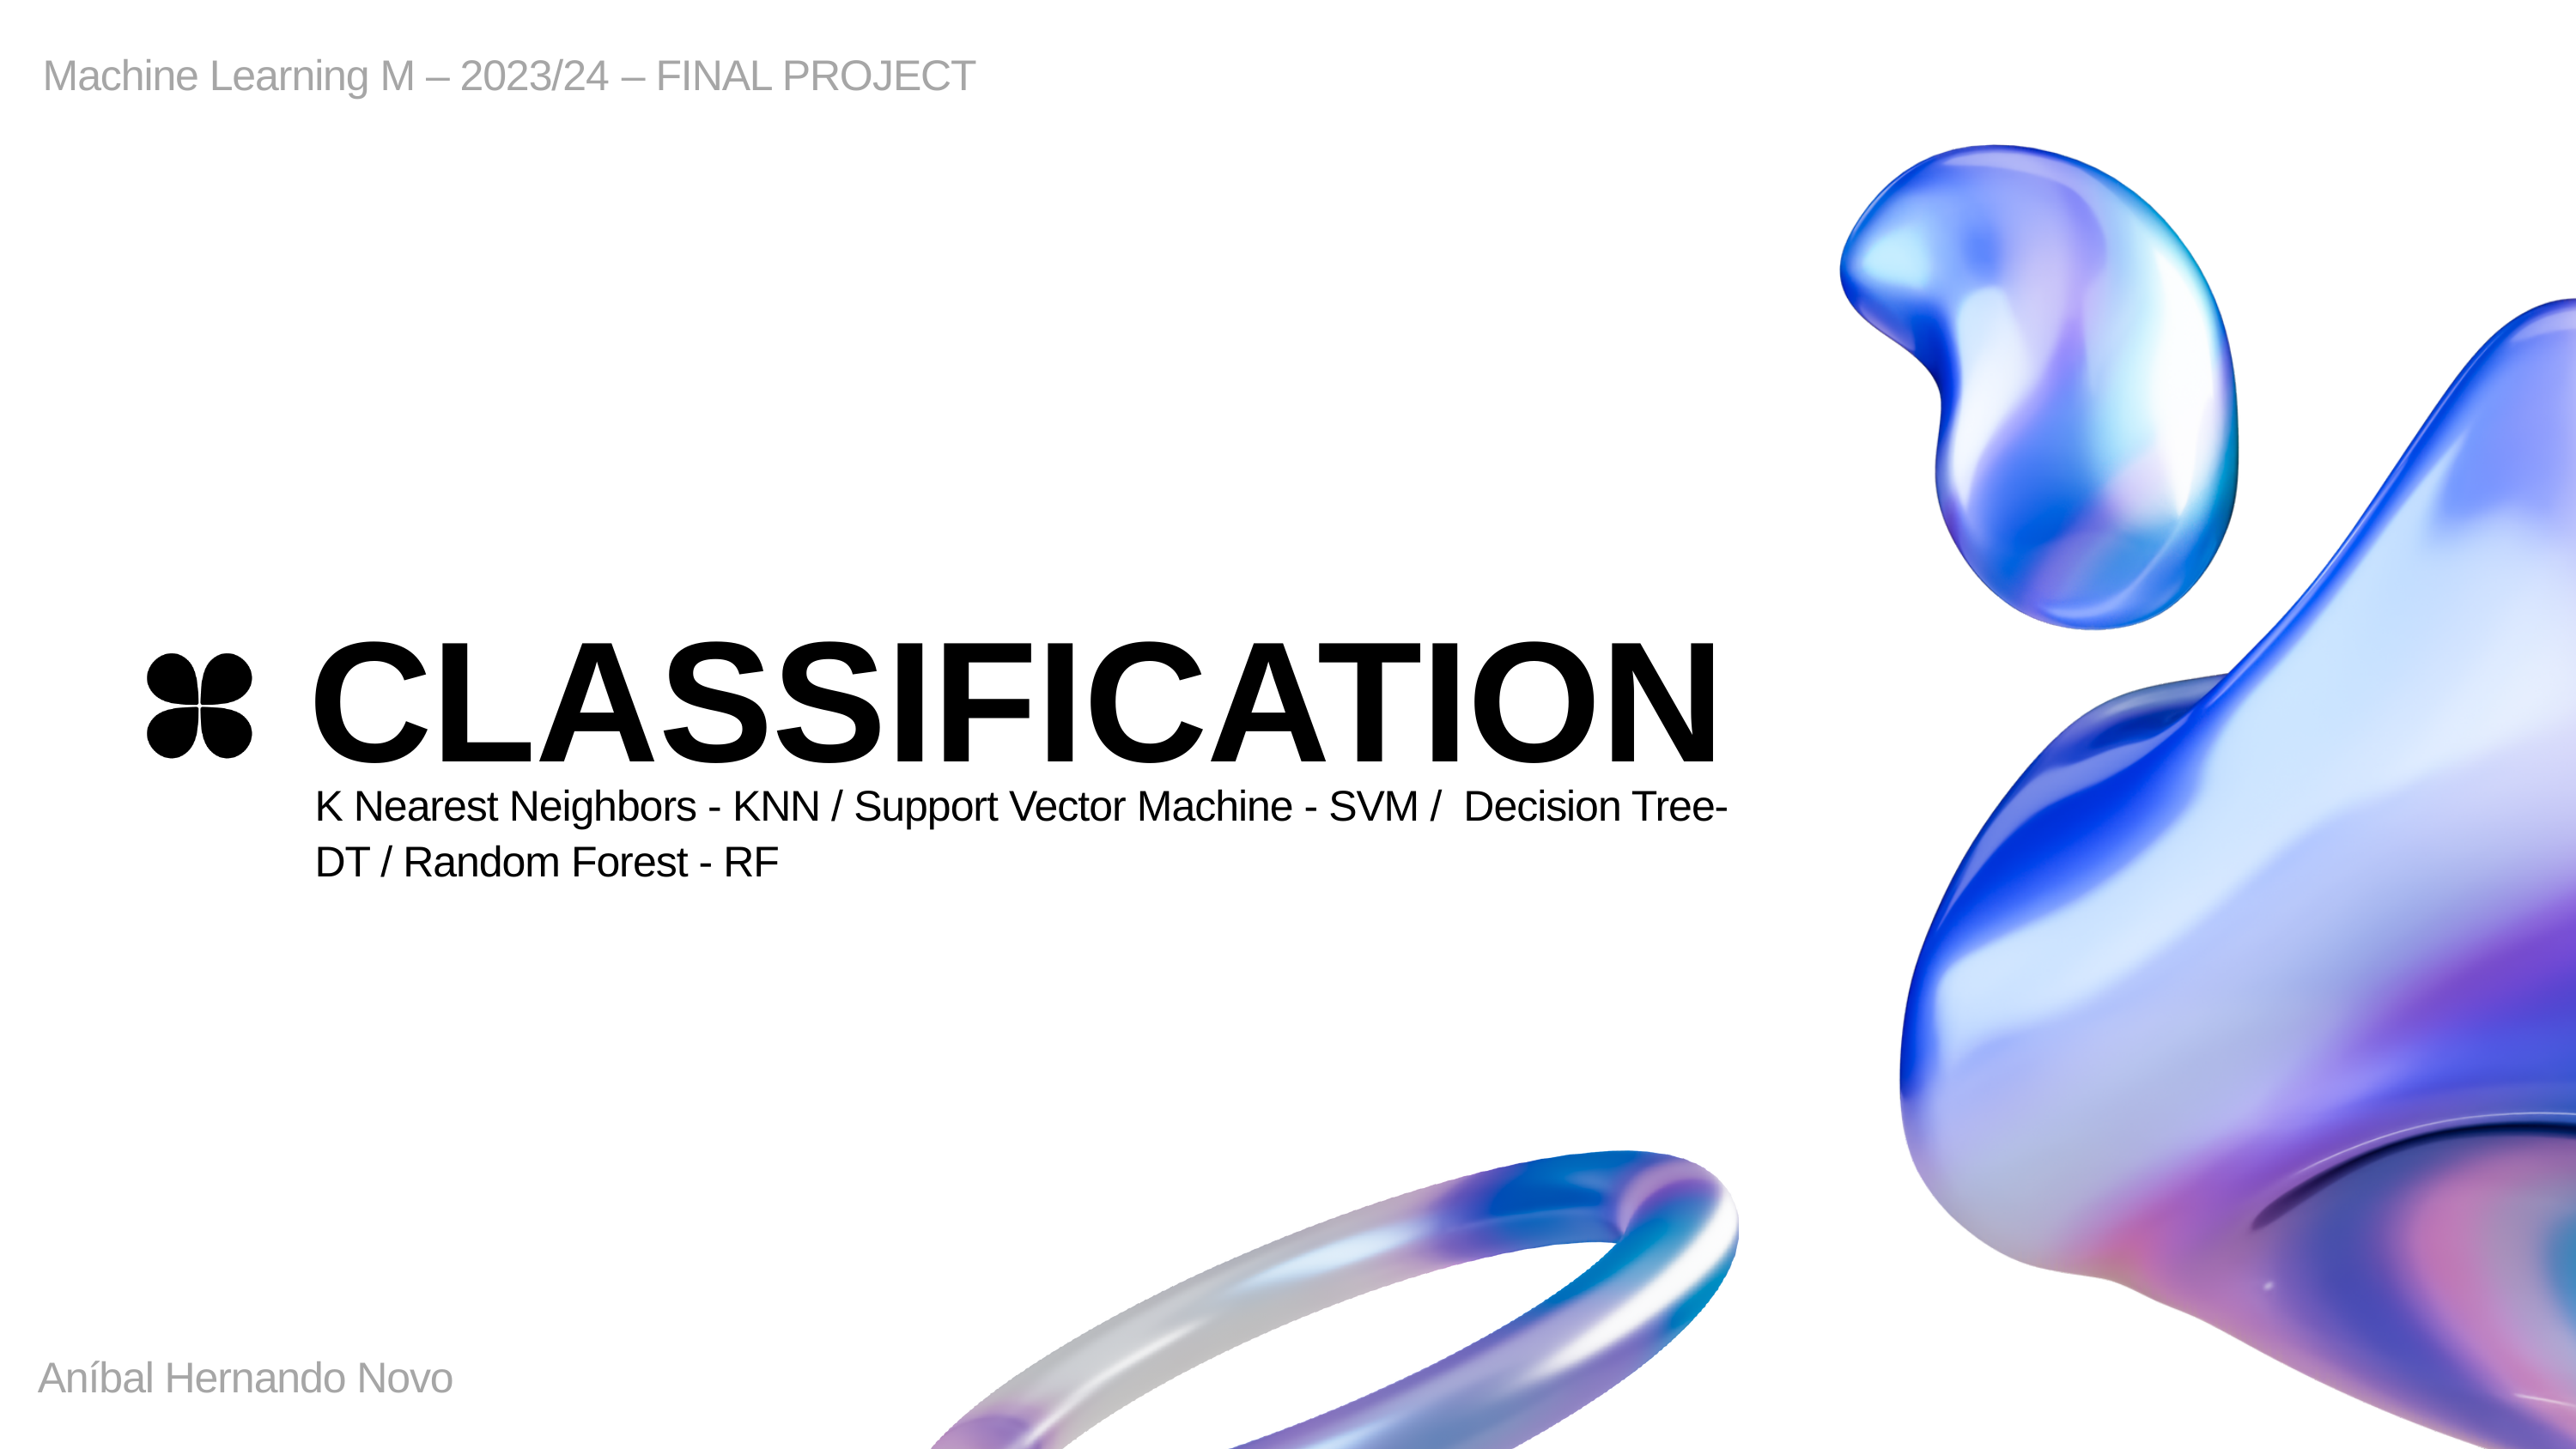

Machine Learning M – 2023/24 – FINAL PROJECT

CLASSIFICATION
K Nearest Neighbors - KNN / Support Vector Machine - SVM /  Decision Tree-  DT / Random Forest - RF

Aníbal Hernando Novo